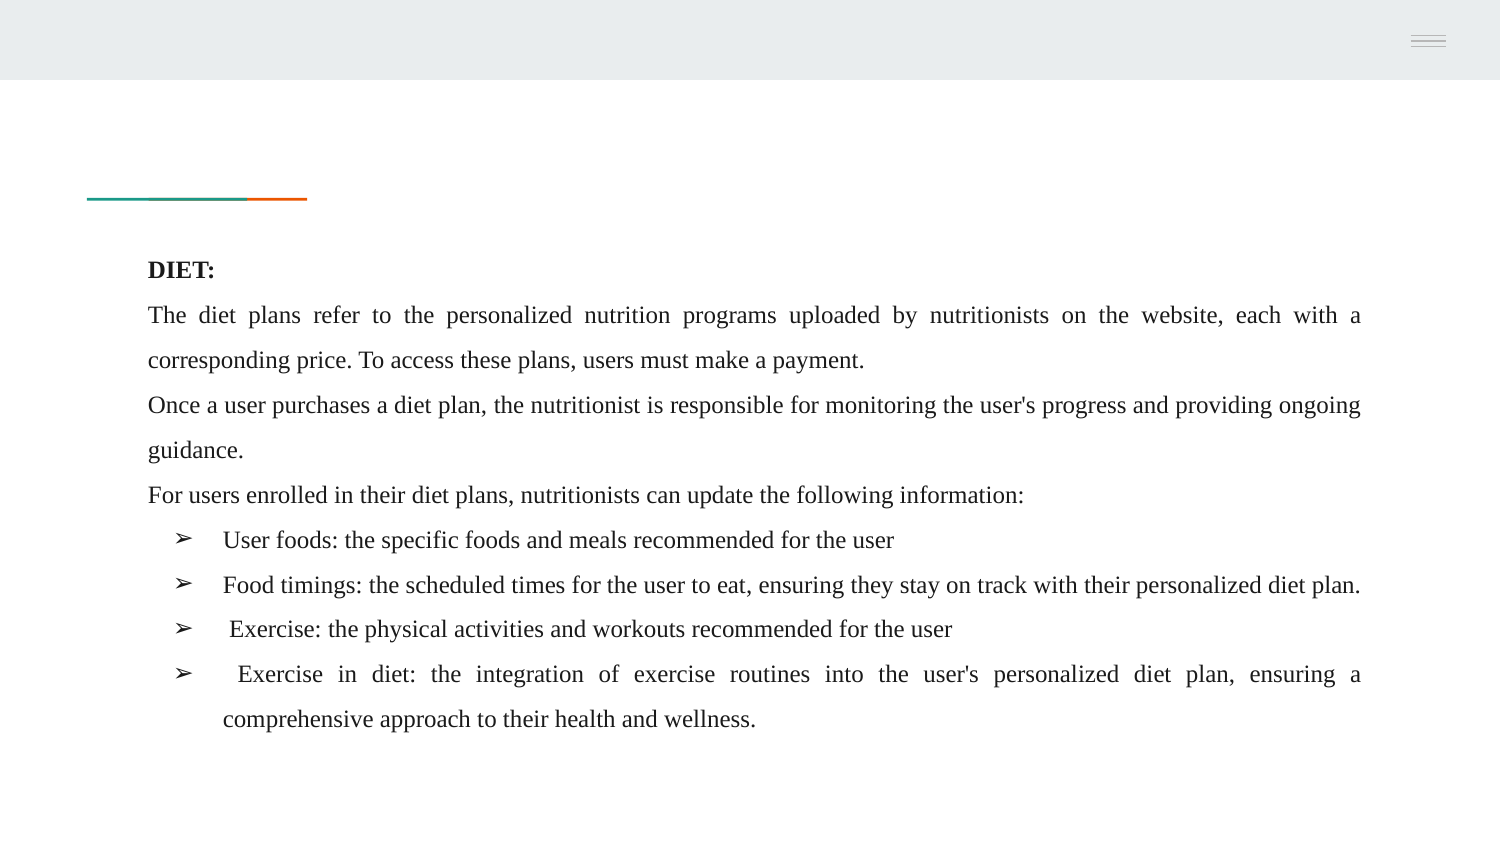

DIET:
The diet plans refer to the personalized nutrition programs uploaded by nutritionists on the website, each with a corresponding price. To access these plans, users must make a payment.
Once a user purchases a diet plan, the nutritionist is responsible for monitoring the user's progress and providing ongoing guidance.
For users enrolled in their diet plans, nutritionists can update the following information:
User foods: the specific foods and meals recommended for the user
Food timings: the scheduled times for the user to eat, ensuring they stay on track with their personalized diet plan.
 Exercise: the physical activities and workouts recommended for the user
 Exercise in diet: the integration of exercise routines into the user's personalized diet plan, ensuring a comprehensive approach to their health and wellness.